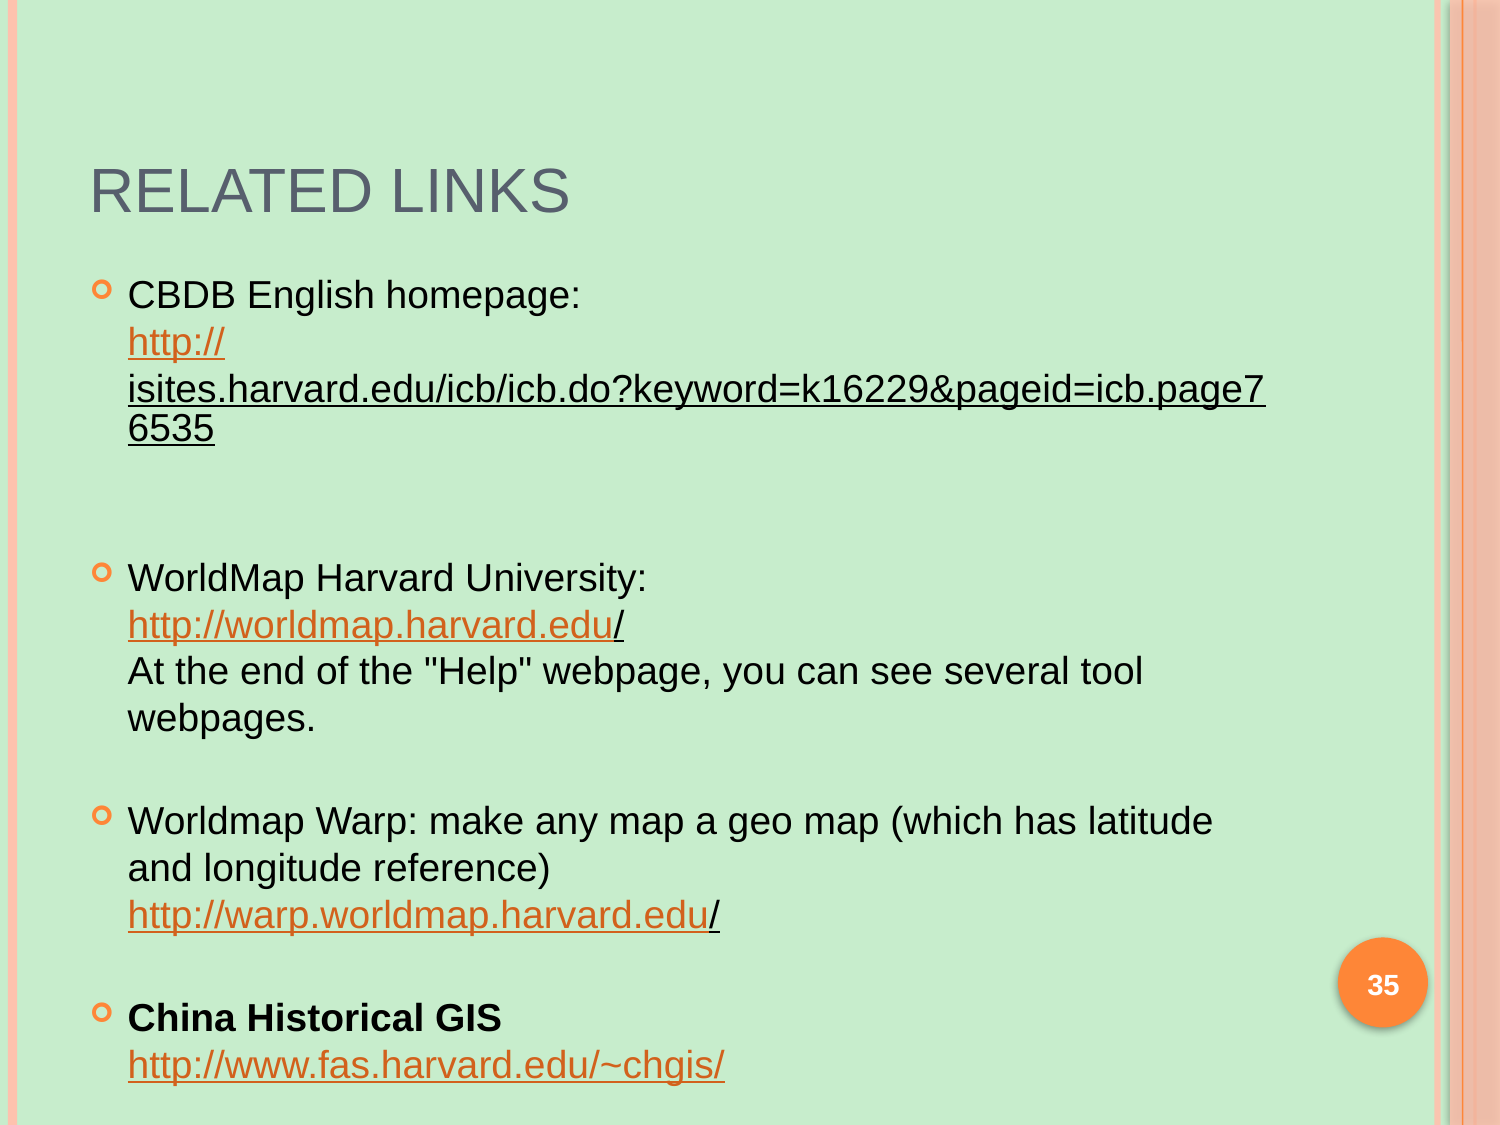

# Related Links
CBDB English homepage:
http://isites.harvard.edu/icb/icb.do?keyword=k16229&pageid=icb.page76535
WorldMap Harvard University:
http://worldmap.harvard.edu/
At the end of the "Help" webpage, you can see several tool webpages.
Worldmap Warp: make any map a geo map (which has latitude and longitude reference)
http://warp.worldmap.harvard.edu/
China Historical GIS
http://www.fas.harvard.edu/~chgis/

35